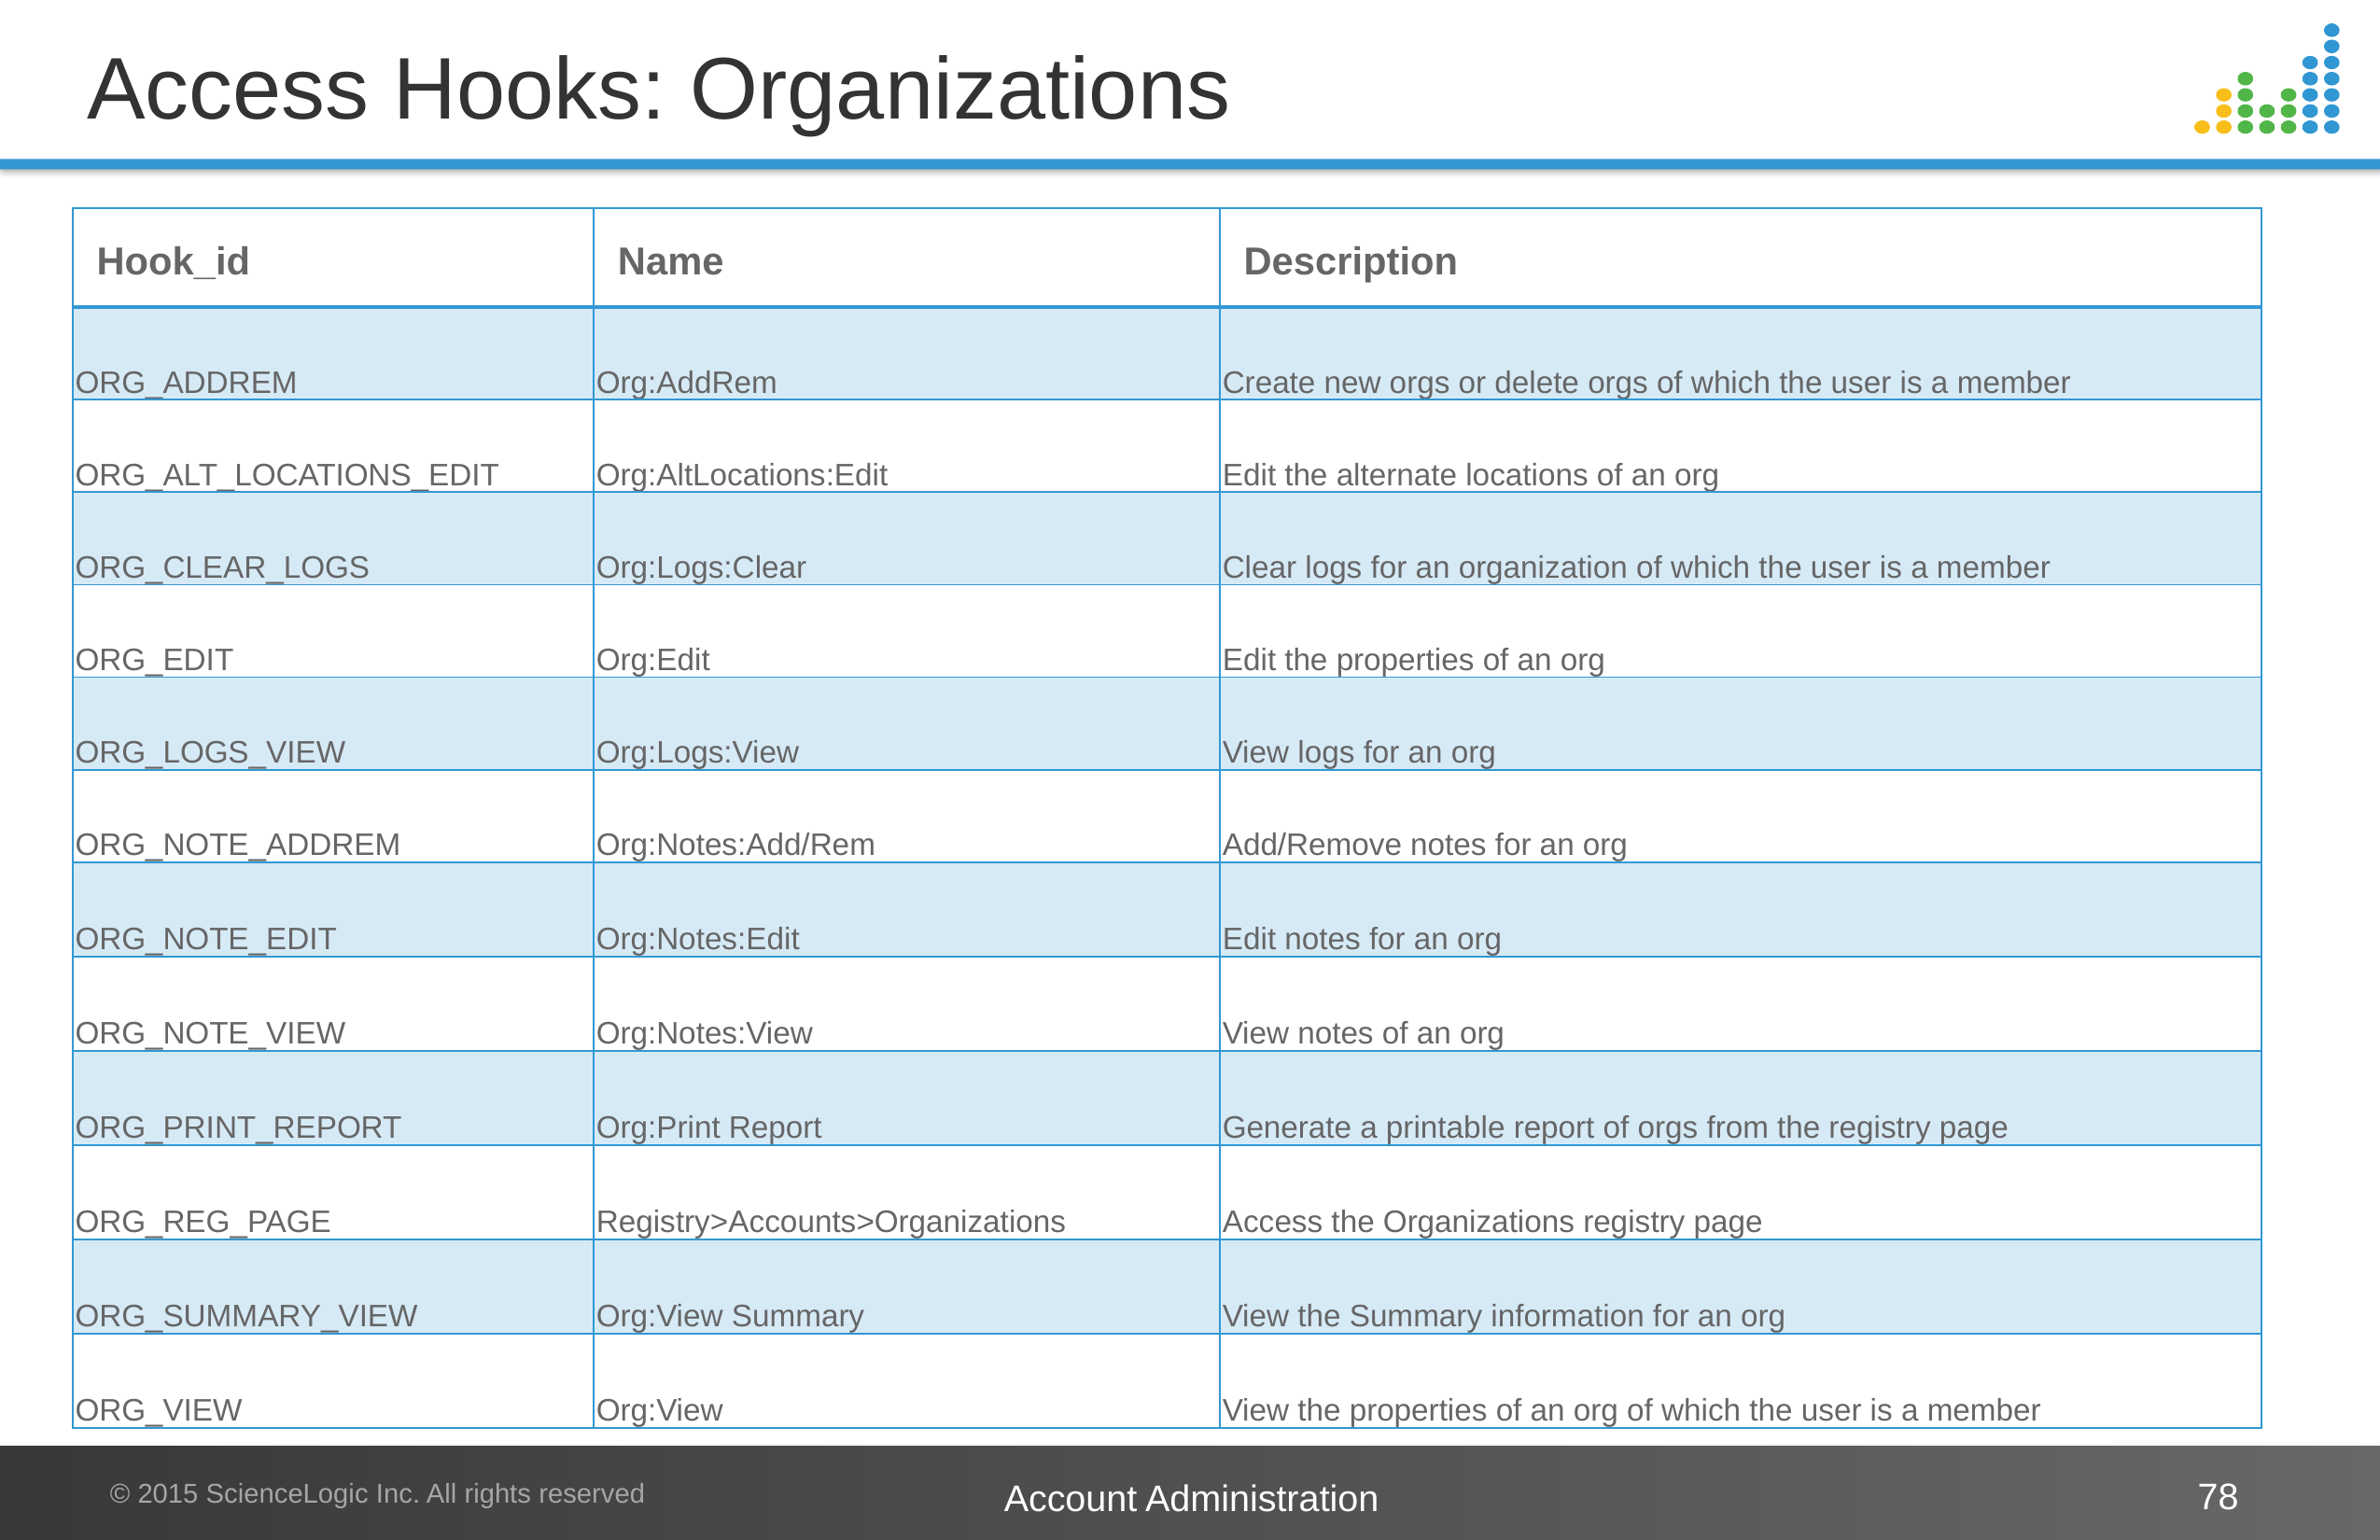

# Access Hooks: Organizations
| Hook\_id | Name | Description |
| --- | --- | --- |
| ORG\_ADDREM | Org:AddRem | Create new orgs or delete orgs of which the user is a member |
| ORG\_ALT\_LOCATIONS\_EDIT | Org:AltLocations:Edit | Edit the alternate locations of an org |
| ORG\_CLEAR\_LOGS | Org:Logs:Clear | Clear logs for an organization of which the user is a member |
| ORG\_EDIT | Org:Edit | Edit the properties of an org |
| ORG\_LOGS\_VIEW | Org:Logs:View | View logs for an org |
| ORG\_NOTE\_ADDREM | Org:Notes:Add/Rem | Add/Remove notes for an org |
| ORG\_NOTE\_EDIT | Org:Notes:Edit | Edit notes for an org |
| ORG\_NOTE\_VIEW | Org:Notes:View | View notes of an org |
| ORG\_PRINT\_REPORT | Org:Print Report | Generate a printable report of orgs from the registry page |
| ORG\_REG\_PAGE | Registry>Accounts>Organizations | Access the Organizations registry page |
| ORG\_SUMMARY\_VIEW | Org:View Summary | View the Summary information for an org |
| ORG\_VIEW | Org:View | View the properties of an org of which the user is a member |
Account Administration
78